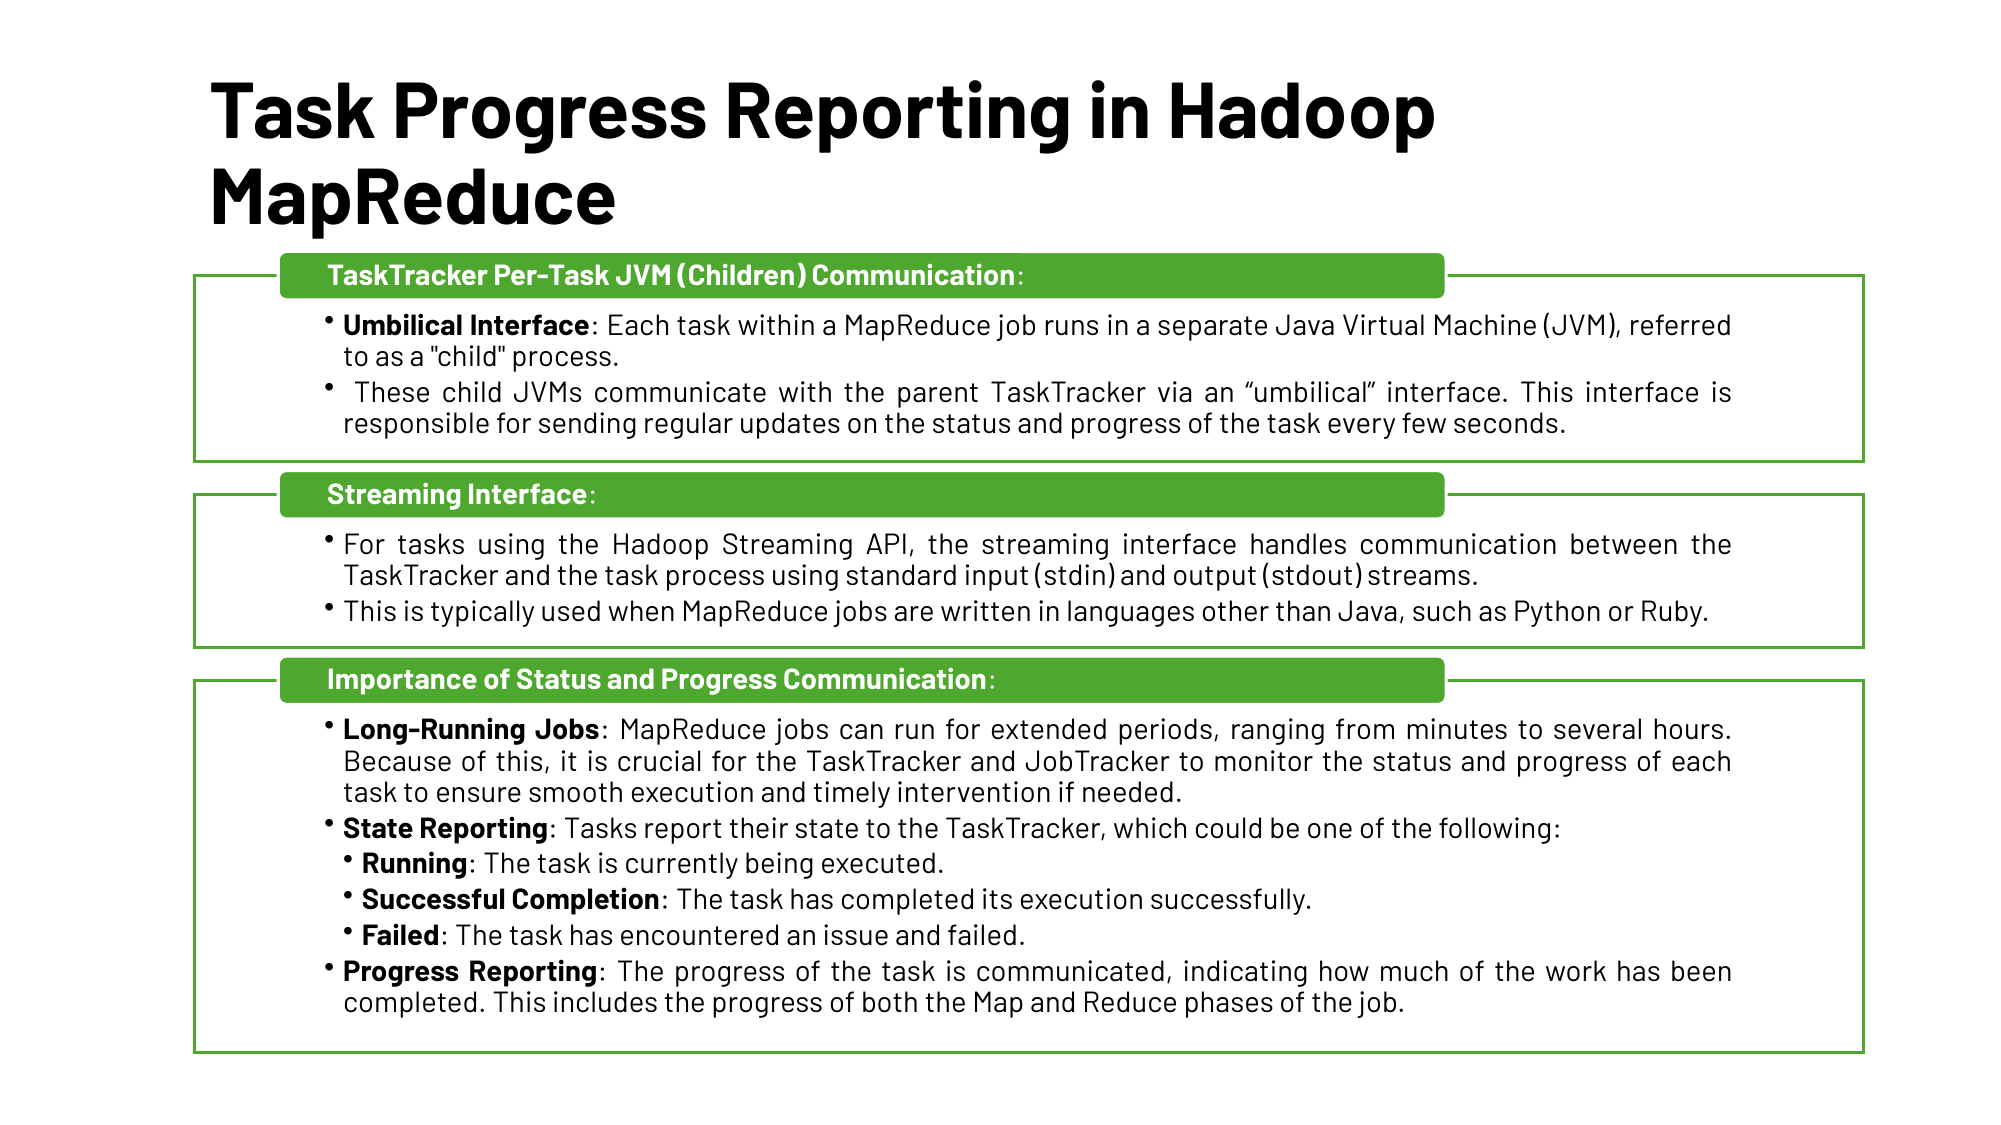

# Task Progress Reporting in Hadoop MapReduce
Umbilical Interface: Each task within a MapReduce job runs in a separate Java Virtual Machine (JVM), referred to as a "child" process.
 These child JVMs communicate with the parent TaskTracker via an “umbilical” interface. This interface is responsible for sending regular updates on the status and progress of the task every few seconds.
TaskTracker Per-Task JVM (Children) Communication:
For tasks using the Hadoop Streaming API, the streaming interface handles communication between the TaskTracker and the task process using standard input (stdin) and output (stdout) streams.
This is typically used when MapReduce jobs are written in languages other than Java, such as Python or Ruby.
Streaming Interface:
Long-Running Jobs: MapReduce jobs can run for extended periods, ranging from minutes to several hours. Because of this, it is crucial for the TaskTracker and JobTracker to monitor the status and progress of each task to ensure smooth execution and timely intervention if needed.
State Reporting: Tasks report their state to the TaskTracker, which could be one of the following:
Running: The task is currently being executed.
Successful Completion: The task has completed its execution successfully.
Failed: The task has encountered an issue and failed.
Progress Reporting: The progress of the task is communicated, indicating how much of the work has been completed. This includes the progress of both the Map and Reduce phases of the job.
Importance of Status and Progress Communication: